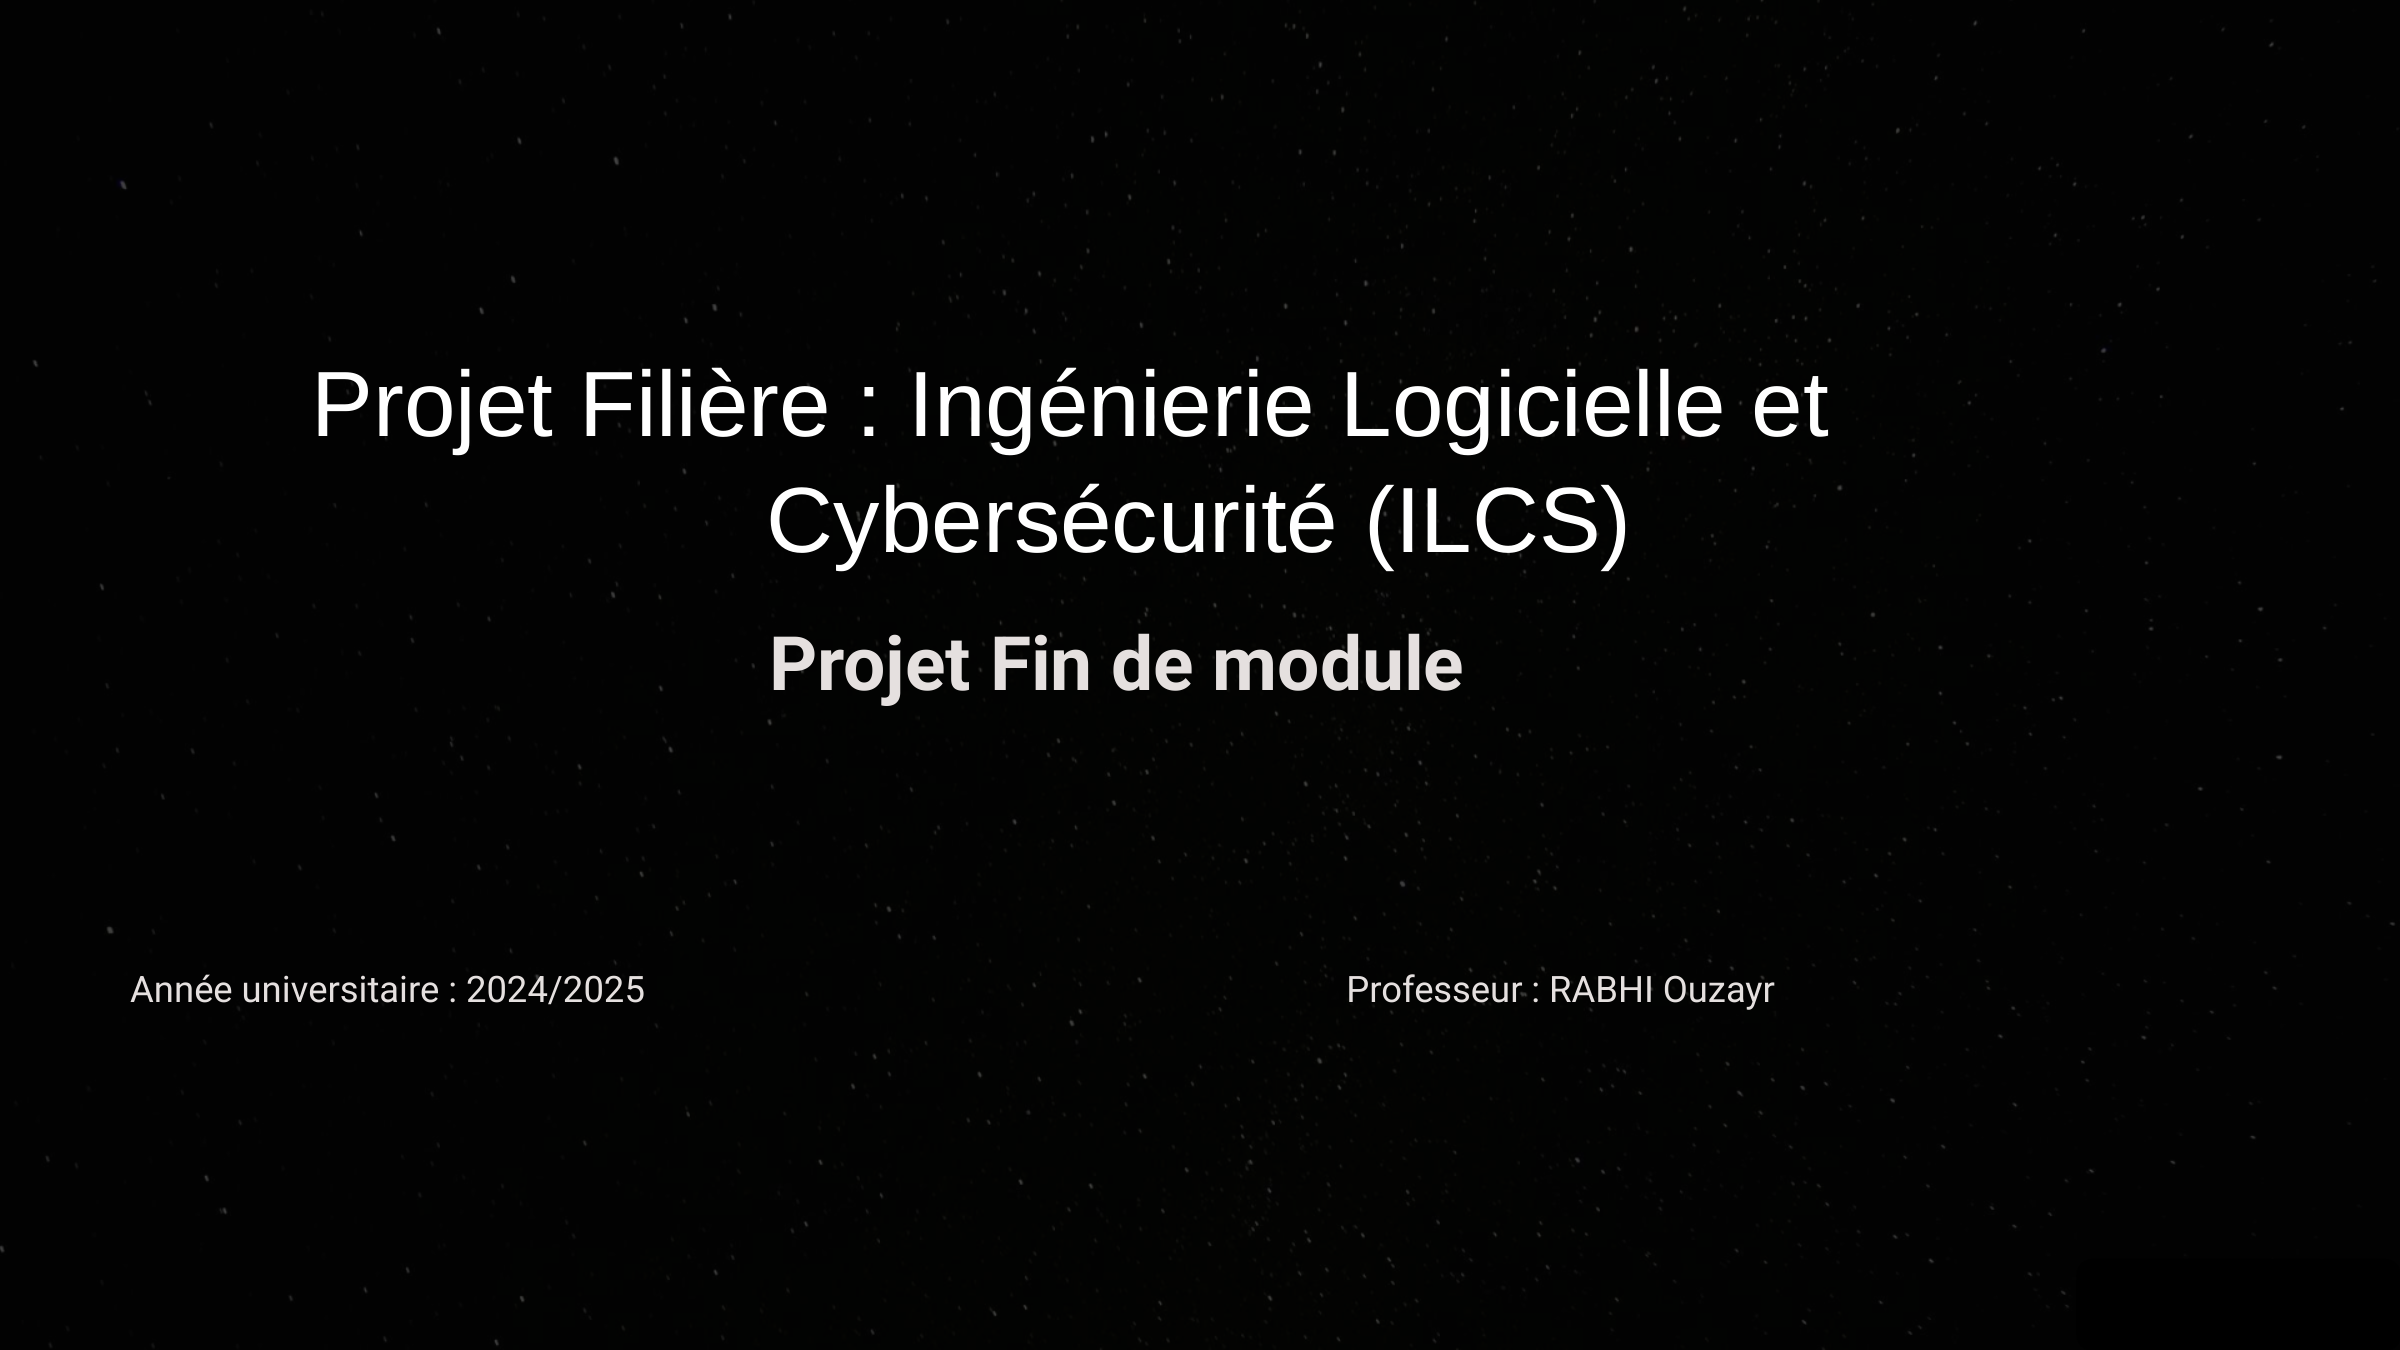

Projet Filière : Ingénierie Logicielle et           Cybersécurité (ILCS)
                                                                       Projet Fin de module

Année universitaire : 2024/2025                                                                              Professeur : RABHI Ouzayr